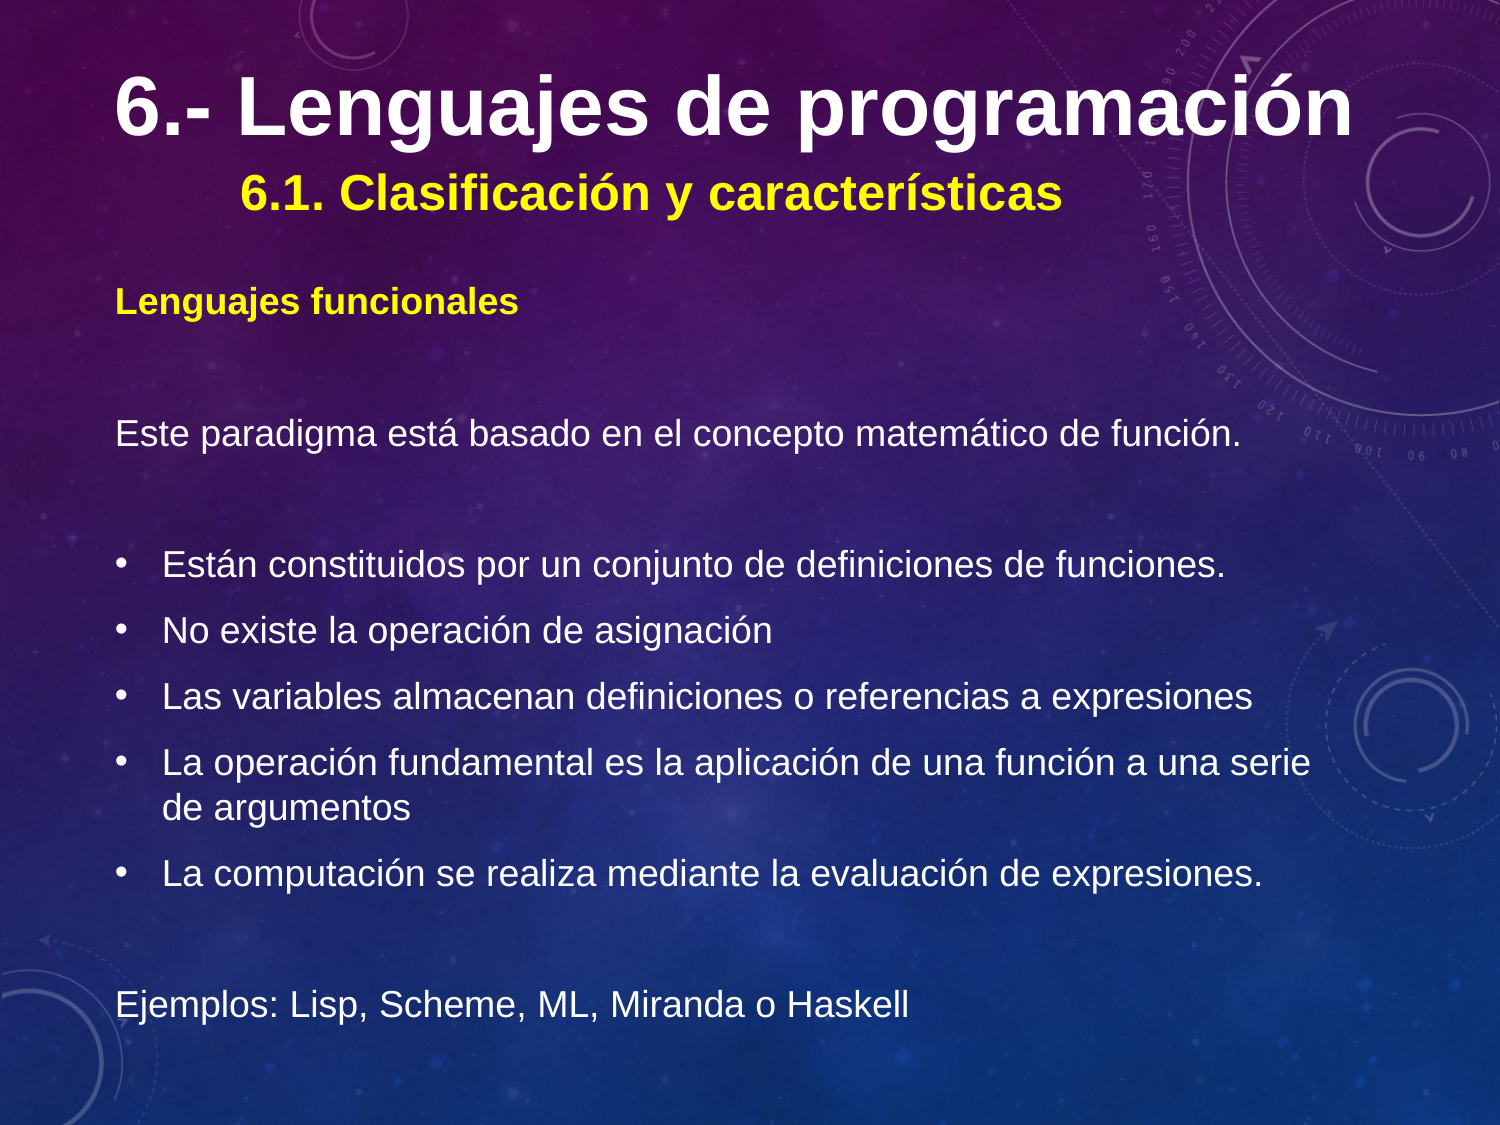

6.- Lenguajes de programación
	6.1. Clasificación y características
Lenguajes funcionales

Este paradigma está basado en el concepto matemático de función.

Están constituidos por un conjunto de definiciones de funciones.
No existe la operación de asignación
Las variables almacenan definiciones o referencias a expresiones
La operación fundamental es la aplicación de una función a una serie de argumentos
La computación se realiza mediante la evaluación de expresiones.

Ejemplos: Lisp, Scheme, ML, Miranda o Haskell